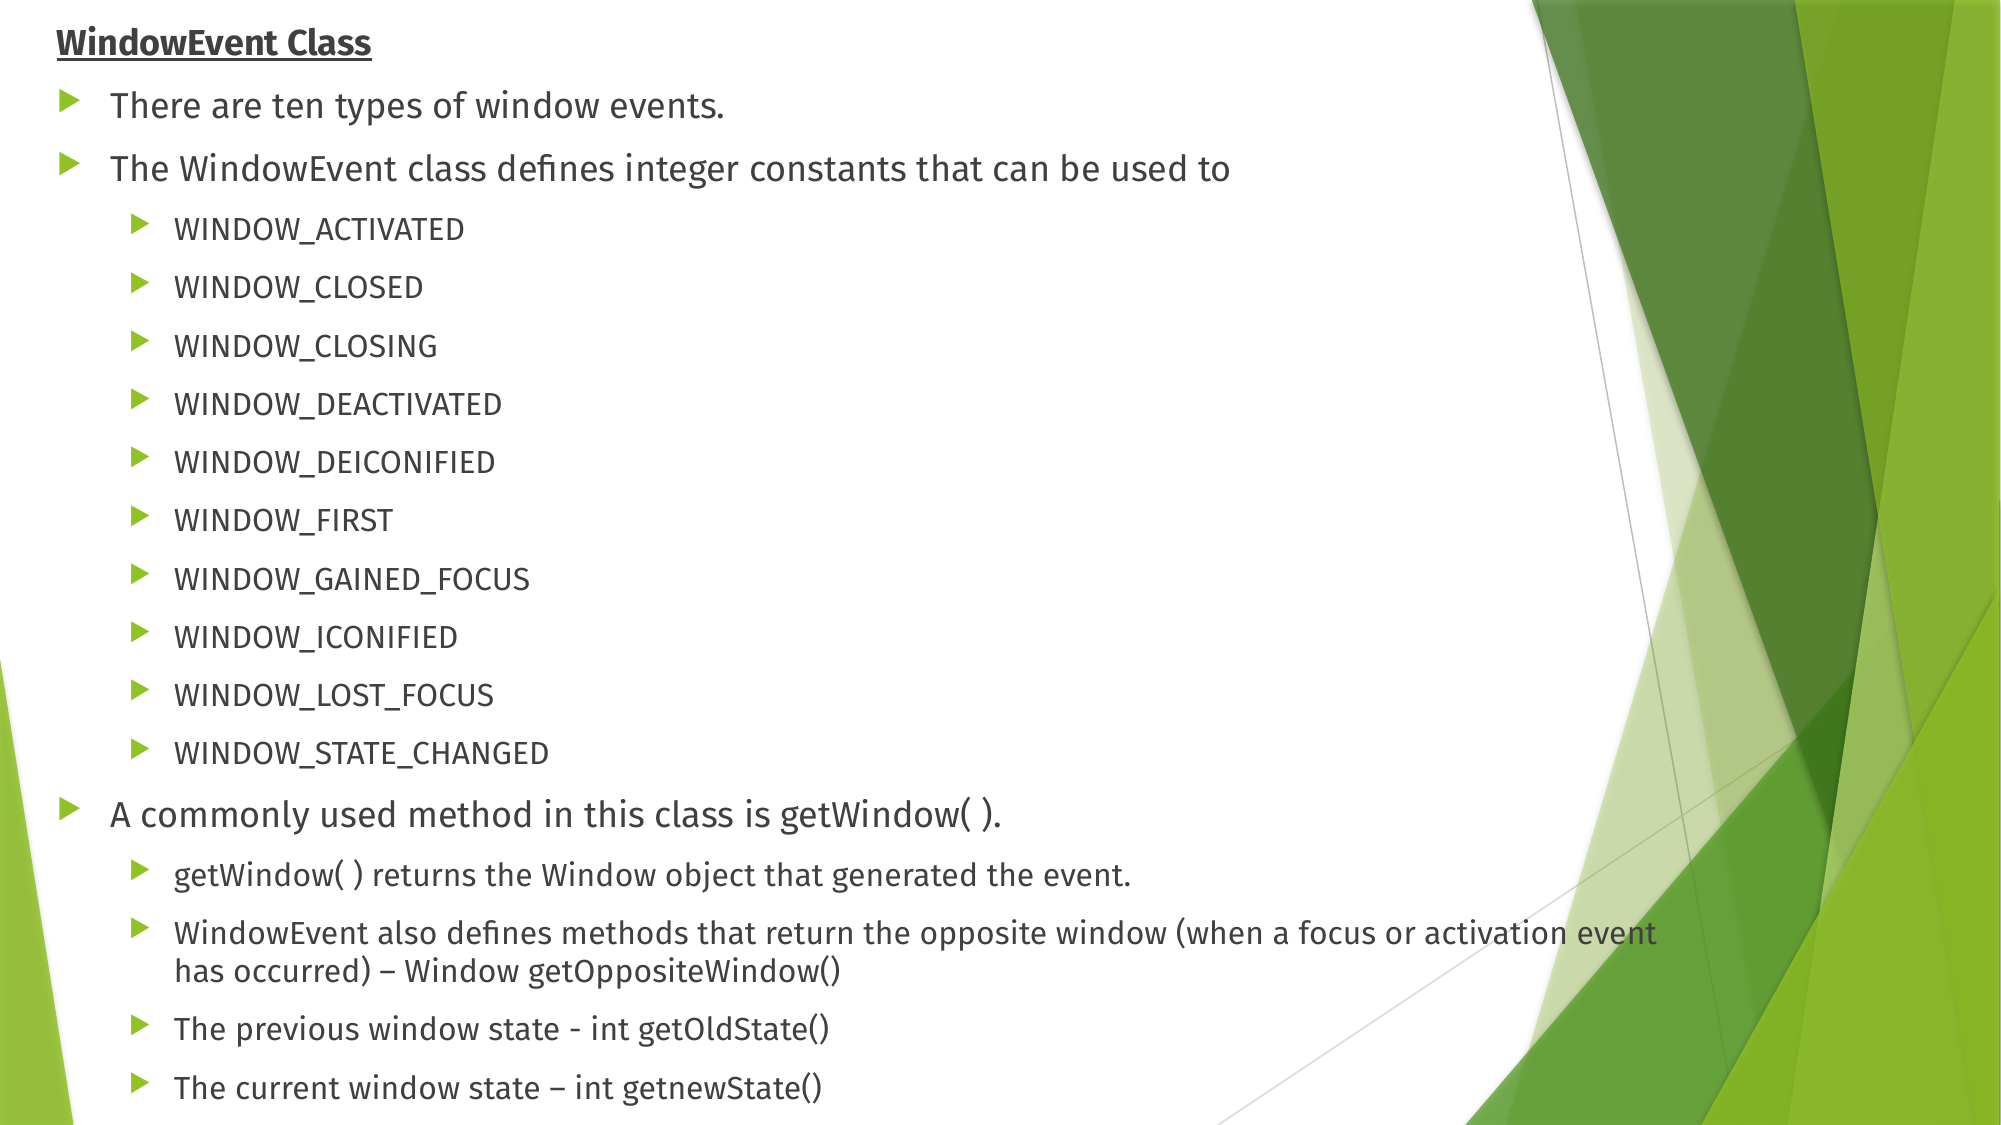

WindowEvent Class
There are ten types of window events.
The WindowEvent class defines integer constants that can be used to
WINDOW_ACTIVATED
WINDOW_CLOSED
WINDOW_CLOSING
WINDOW_DEACTIVATED
WINDOW_DEICONIFIED
WINDOW_FIRST
WINDOW_GAINED_FOCUS
WINDOW_ICONIFIED
WINDOW_LOST_FOCUS
WINDOW_STATE_CHANGED
A commonly used method in this class is getWindow( ).
getWindow( ) returns the Window object that generated the event.
WindowEvent also defines methods that return the opposite window (when a focus or activation event has occurred) – Window getOppositeWindow()
The previous window state - int getOldState()
The current window state – int getnewState()